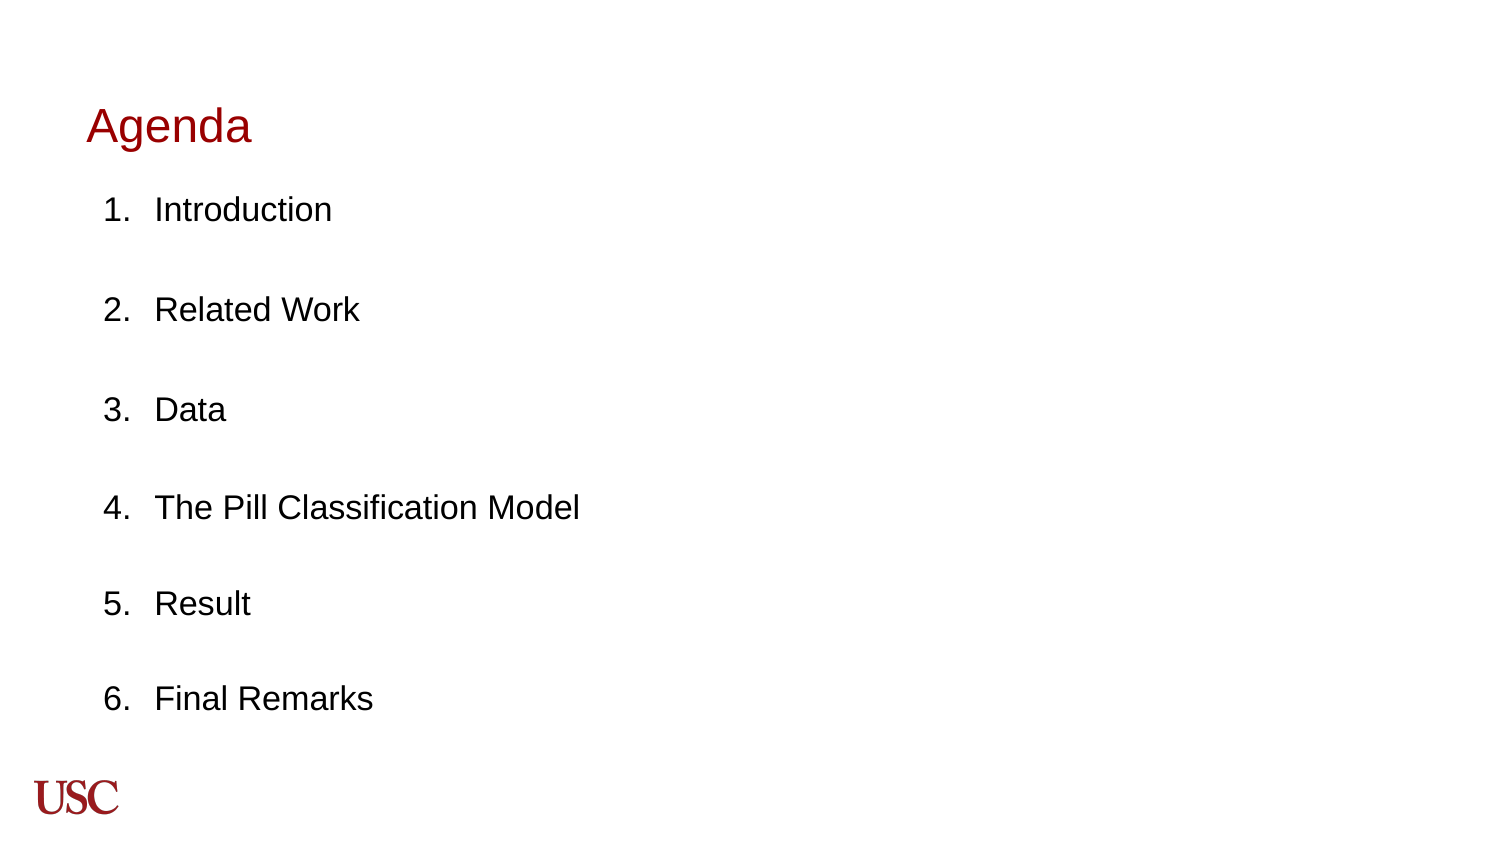

# Agenda
Introduction

Related Work

Data

The Pill Classification Model

Result

Final Remarks